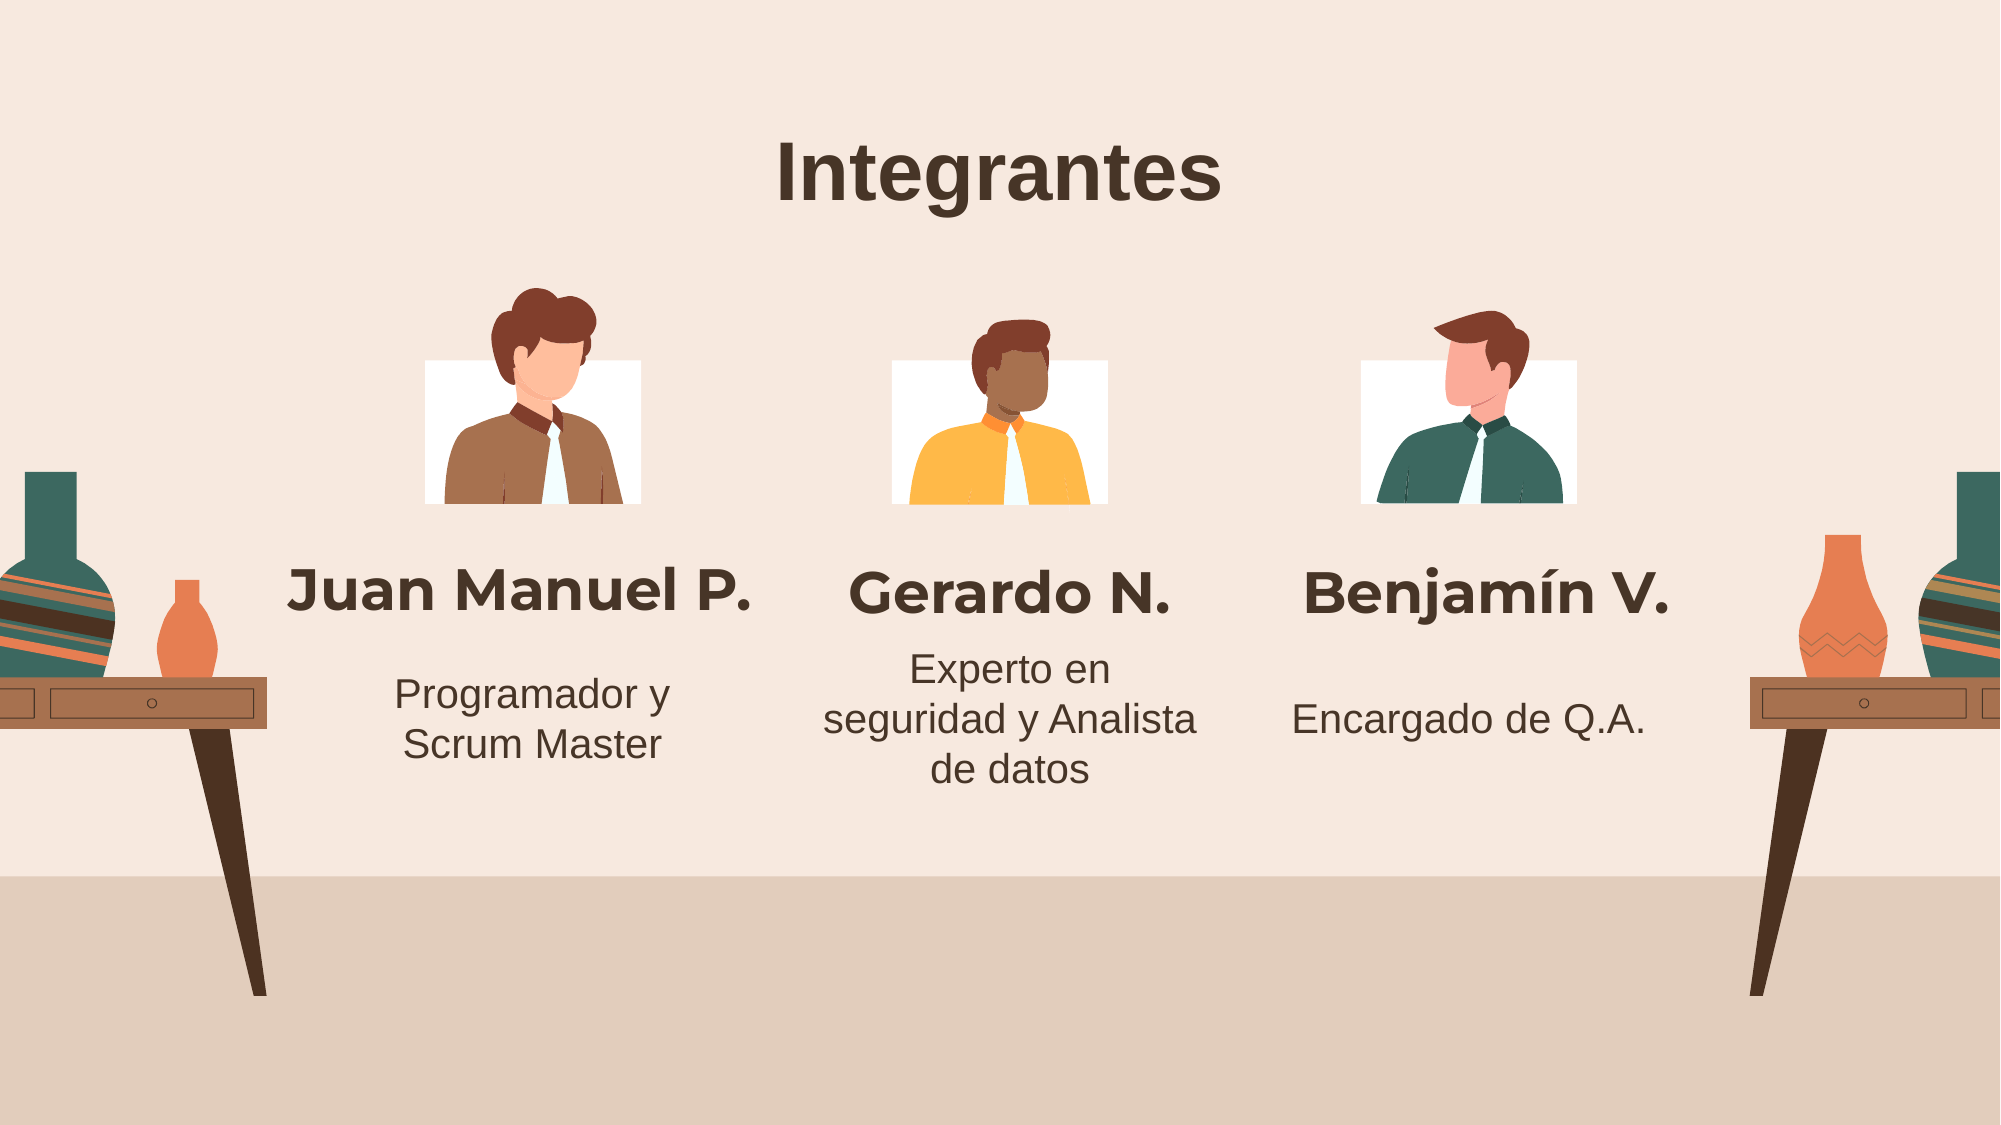

# Integrantes

Juan Manuel P.
Benjamín V.
Gerardo N.
Experto en seguridad y Analista de datos
Encargado de Q.A.
Programador y Scrum Master